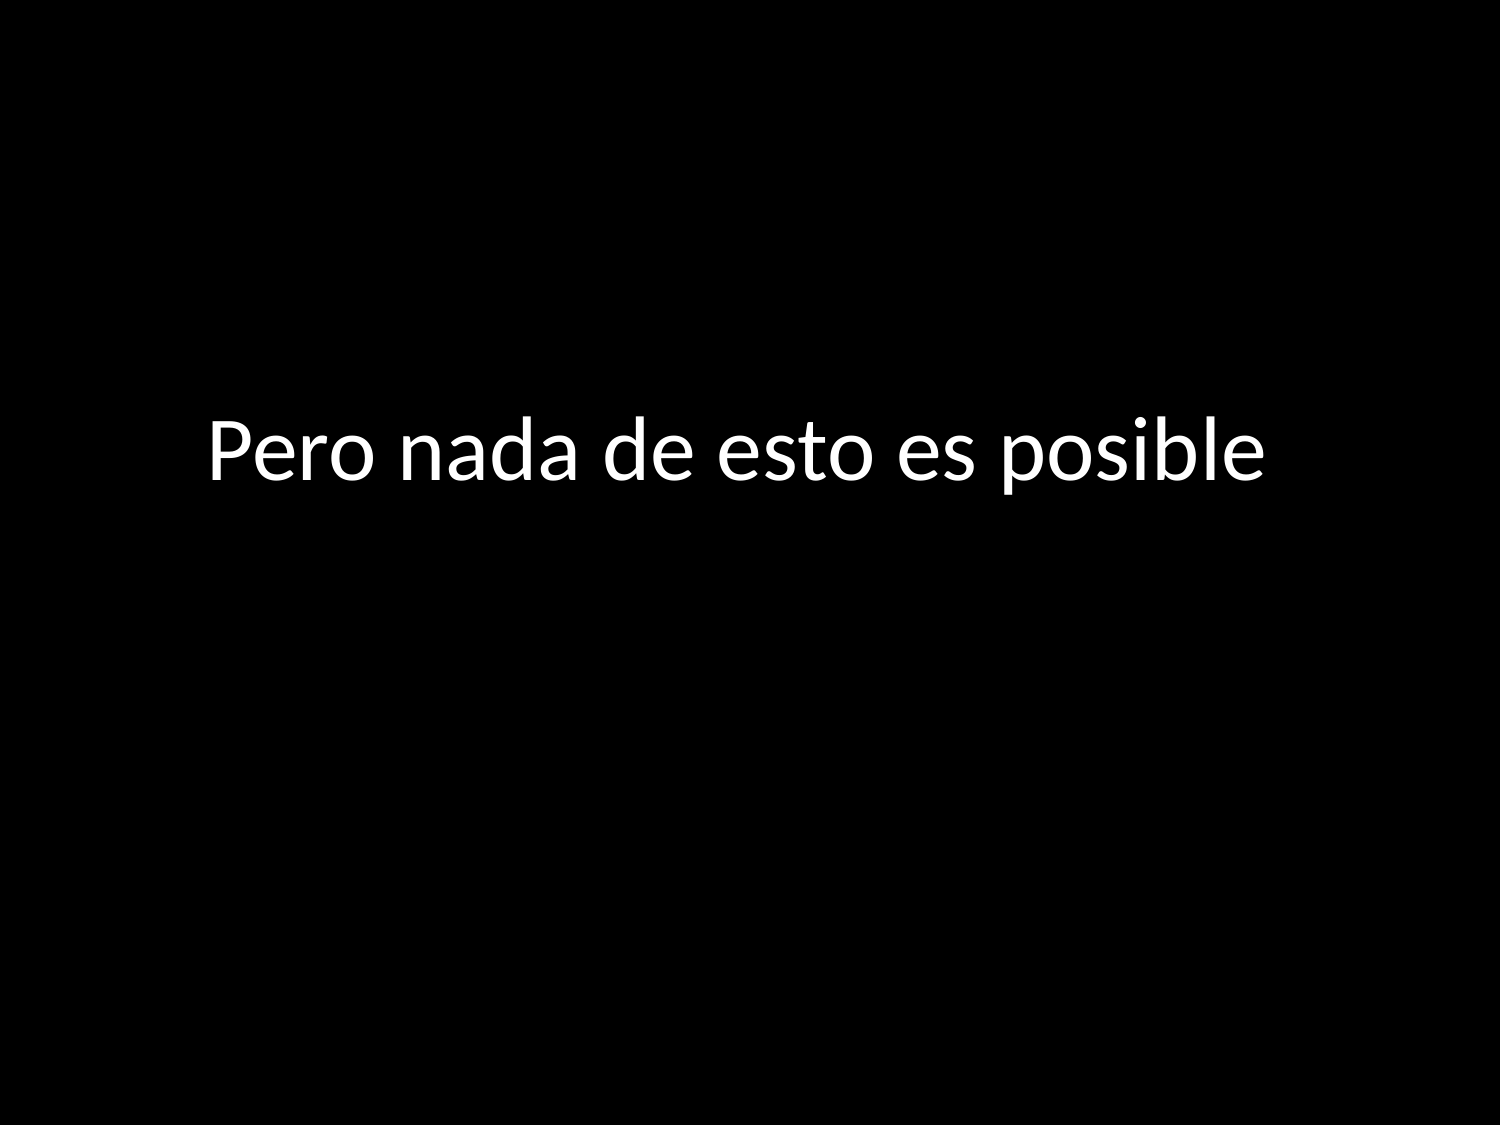

# Pero nada de esto es posible